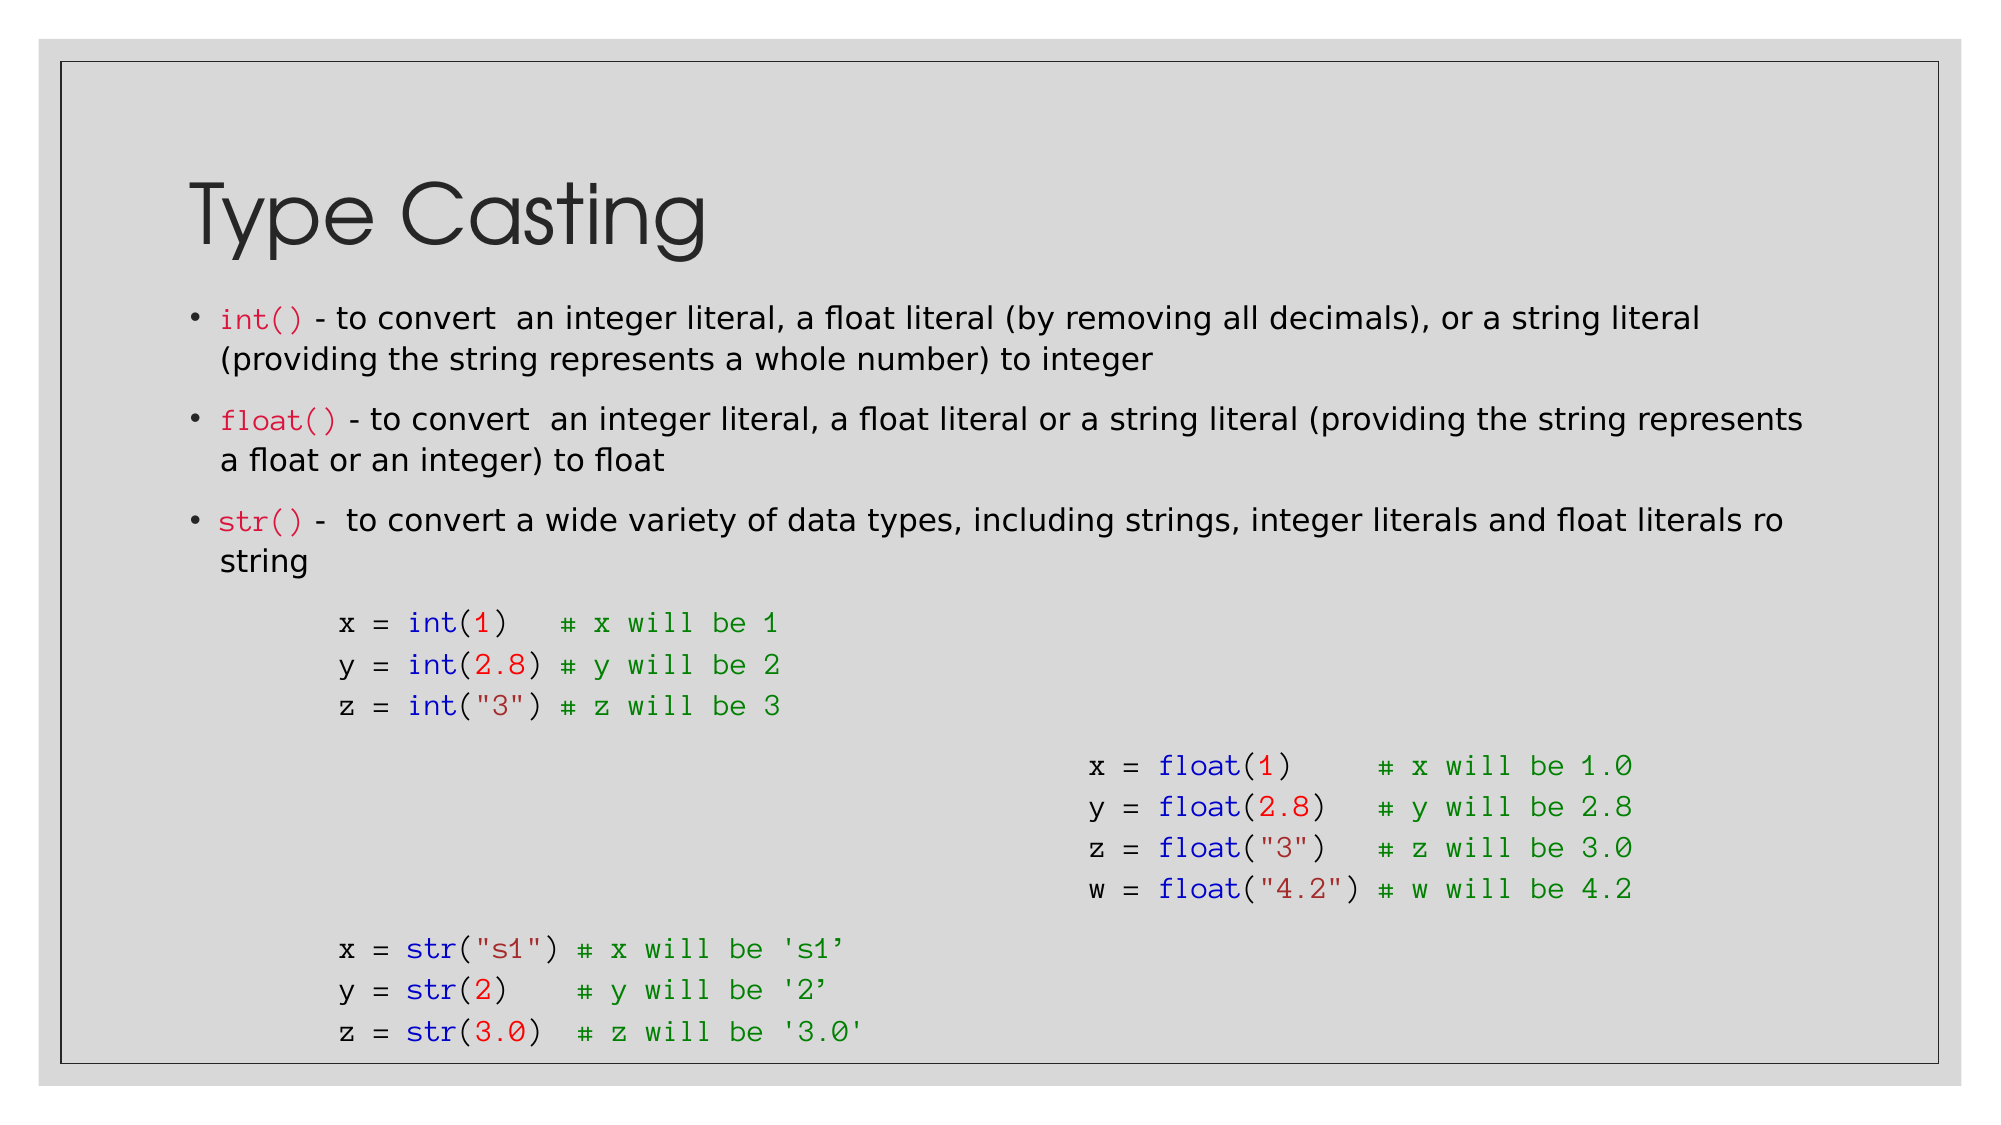

# Type Casting
int() - to convert  an integer literal, a float literal (by removing all decimals), or a string literal (providing the string represents a whole number) to integer
float() - to convert  an integer literal, a float literal or a string literal (providing the string represents a float or an integer) to float
str() -  to convert a wide variety of data types, including strings, integer literals and float literals ro string
	x = int(1)   # x will be 1
	y = int(2.8) # y will be 2
	z = int("3") # z will be 3
						x = float(1)     # x will be 1.0
						y = float(2.8)   # y will be 2.8
						z = float("3")   # z will be 3.0
						w = float("4.2") # w will be 4.2
	x = str("s1") # x will be 's1’
	y = str(2)    # y will be '2’
	z = str(3.0)  # z will be '3.0'